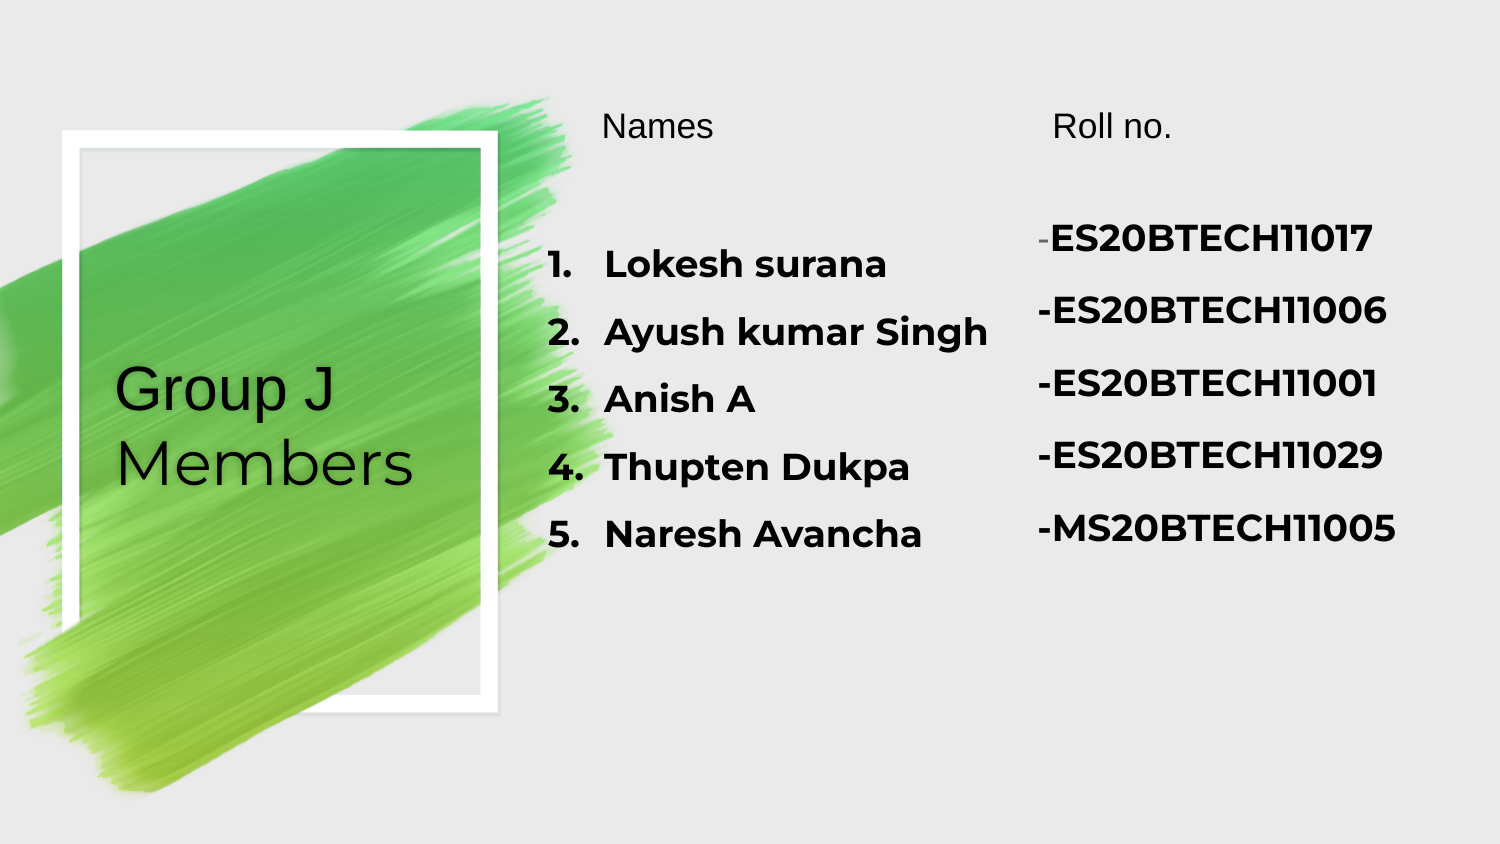

Names
-ES20BTECH11017
-ES20BTECH11006
-ES20BTECH11001
-ES20BTECH11029
-MS20BTECH11005
Roll no.
Lokesh surana
Ayush kumar Singh
Anish A
Thupten Dukpa
Naresh Avancha

# Group J
Members